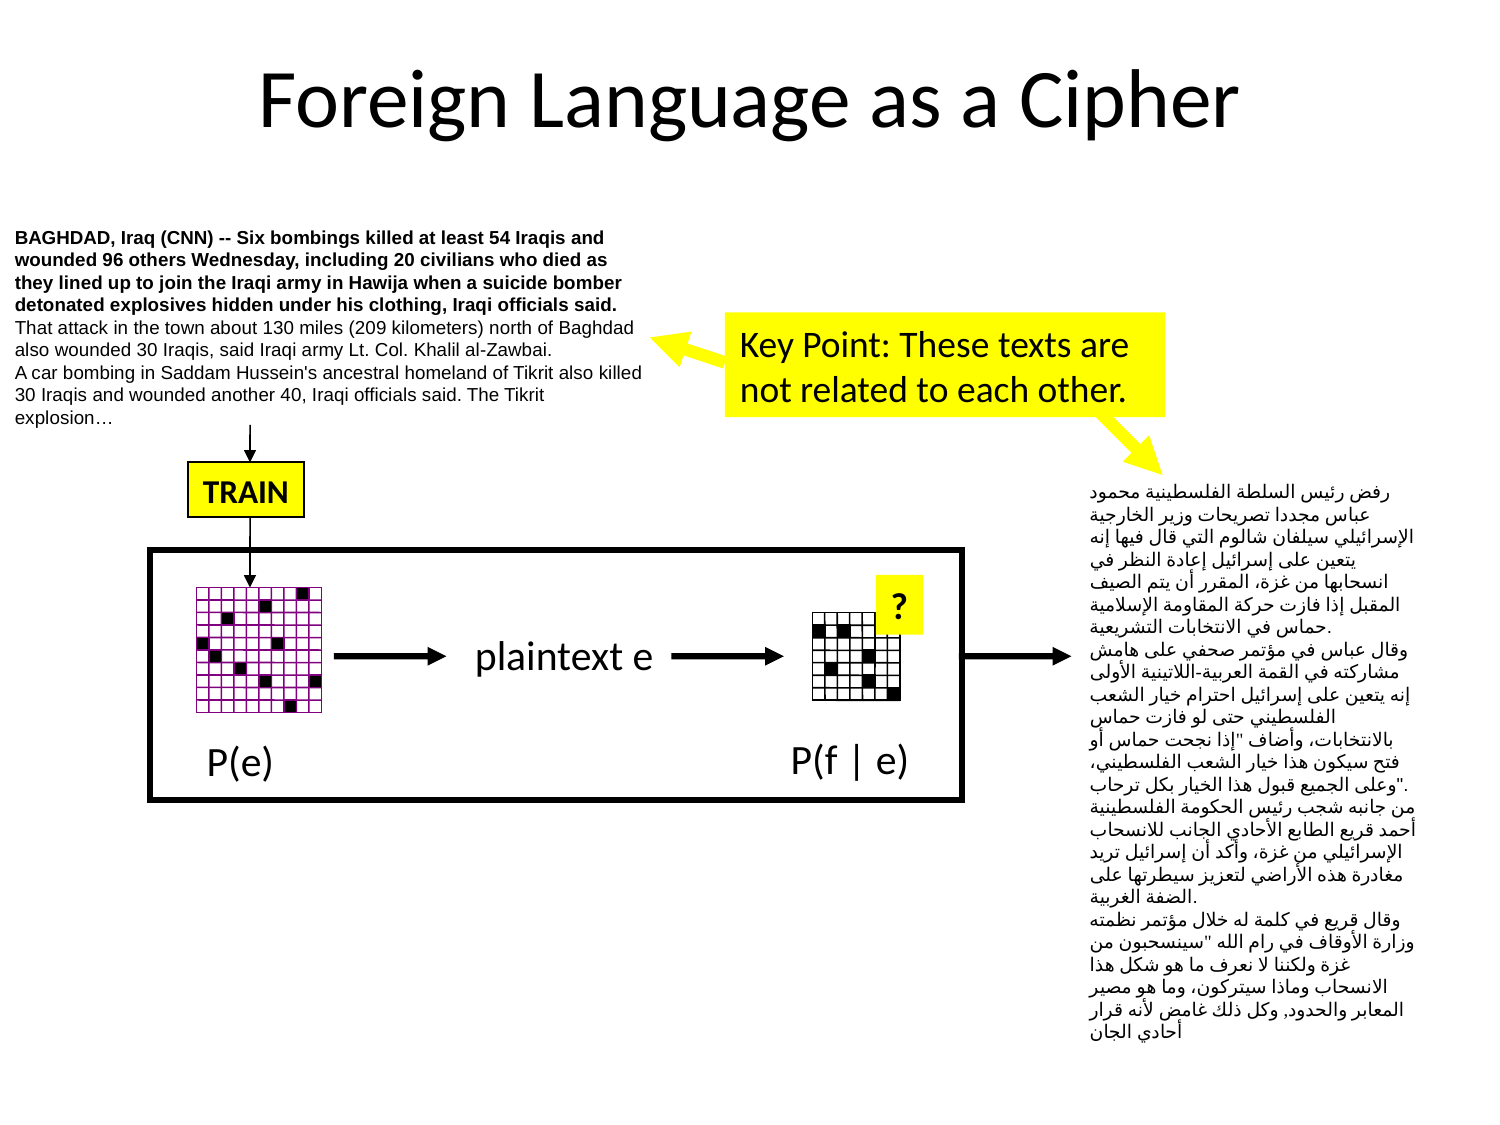

# Foreign Language as a Cipher
BAGHDAD, Iraq (CNN) -- Six bombings killed at least 54 Iraqis and wounded 96 others Wednesday, including 20 civilians who died as they lined up to join the Iraqi army in Hawija when a suicide bomber detonated explosives hidden under his clothing, Iraqi officials said.
That attack in the town about 130 miles (209 kilometers) north of Baghdad also wounded 30 Iraqis, said Iraqi army Lt. Col. Khalil al-Zawbai.
A car bombing in Saddam Hussein's ancestral homeland of Tikrit also killed 30 Iraqis and wounded another 40, Iraqi officials said. The Tikrit explosion…
Key Point: These texts are
not related to each other.

رفض رئيس السلطة الفلسطينية محمود عباس مجددا تصريحات وزير الخارجية الإسرائيلي سيلفان شالوم التي قال فيها إنه يتعين على إسرائيل إعادة النظر في انسحابها من غزة، المقرر أن يتم الصيف المقبل إذا فازت حركة المقاومة الإسلامية حماس في الانتخابات التشريعية.
وقال عباس في مؤتمر صحفي على هامش مشاركته في القمة العربية-اللاتينية الأولى إنه يتعين على إسرائيل احترام خيار الشعب الفلسطيني حتى لو فازت حماس بالانتخابات، وأضاف "إذا نجحت حماس أو فتح سيكون هذا خيار الشعب الفلسطيني، وعلى الجميع قبول هذا الخيار بكل ترحاب".
من جانبه شجب رئيس الحكومة الفلسطينية أحمد قريع الطابع الأحادي الجانب للانسحاب الإسرائيلي من غزة، وأكد أن إسرائيل تريد مغادرة هذه الأراضي لتعزيز سيطرتها على الضفة الغربية.
وقال قريع في كلمة له خلال مؤتمر نظمته وزارة الأوقاف في رام الله "سينسحبون من غزة ولكننا لا نعرف ما هو شكل هذا الانسحاب وماذا سيتركون، وما هو مصير المعابر والحدود, وكل ذلك غامض لأنه قرار أحادي الجان
TRAIN

?

plaintext e

P(f | e)
P(e)